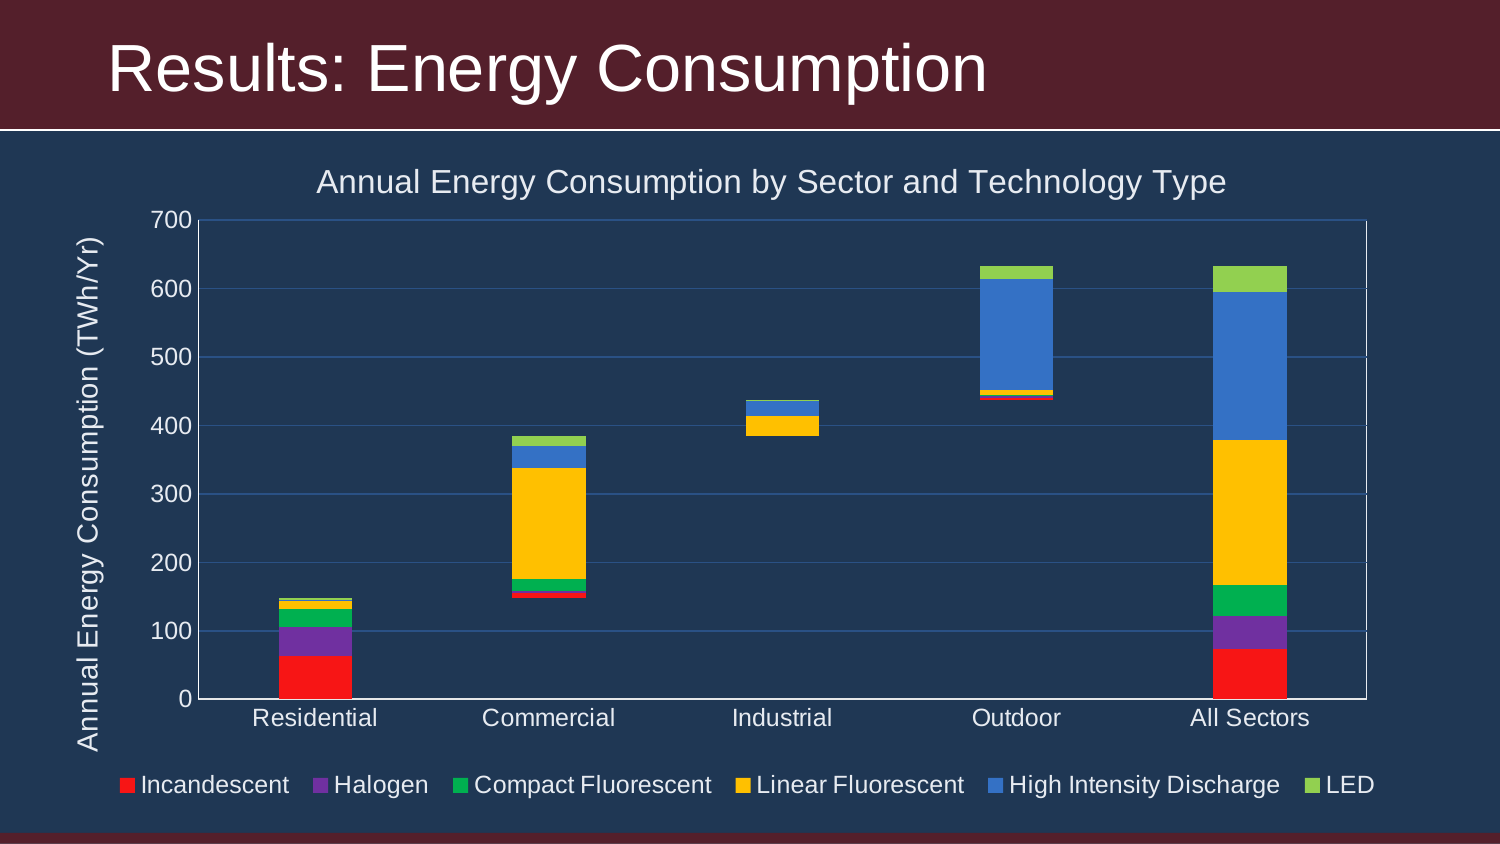

Results: Energy Consumption

### Chart: Annual Energy Consumption by Sector and Technology Type

| Category |  | Incandescent | Halogen | Compact Fluorescent | Linear Fluorescent | High Intensity Discharge | LED |
|---|---|---|---|---|---|---|---|
| Residential | 0.0 | 63.098 | 42.411 | 26.167 | 13.639 | 0.156 | 2.793 |
| Commercial | 148.264 | 6.915 | 3.446 | 17.328 | 162.459 | 31.278 | 15.408 |
| Industrial | 385.09799999999996 | 0.007 | 0.008 | 0.051 | 28.754 | 22.887 | 0.775 |
| Outdoor | 437.5799999999999 | 3.237 | 3.085 | 0.909 | 7.406 | 162.194 | 18.976 |
| All Sectors | 0.0 | 73.256 | 48.95 | 44.455 | 212.258 | 216.515 | 37.952 |